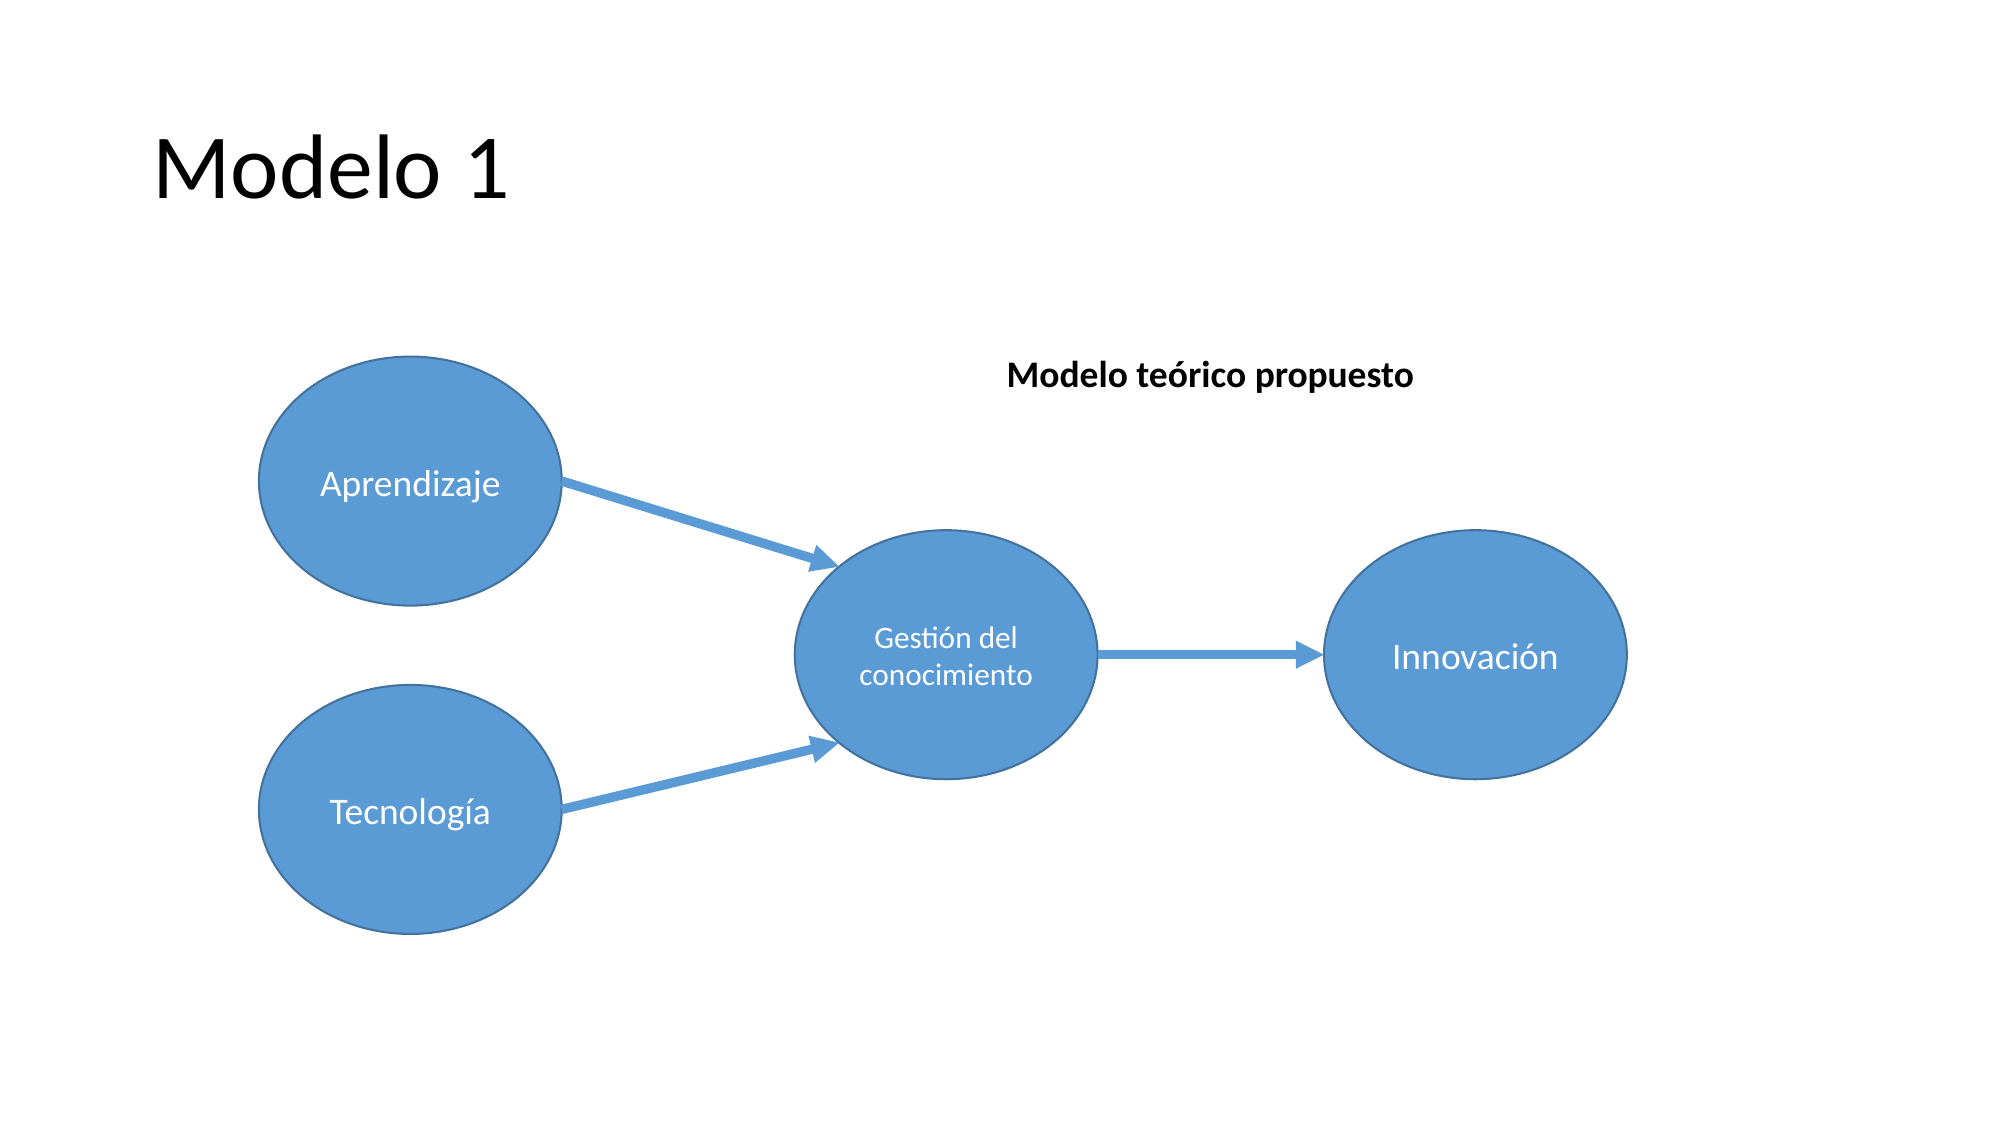

# Modelo 1
Modelo teórico propuesto
Aprendizaje
Innovación
Gestión del conocimiento
Tecnología